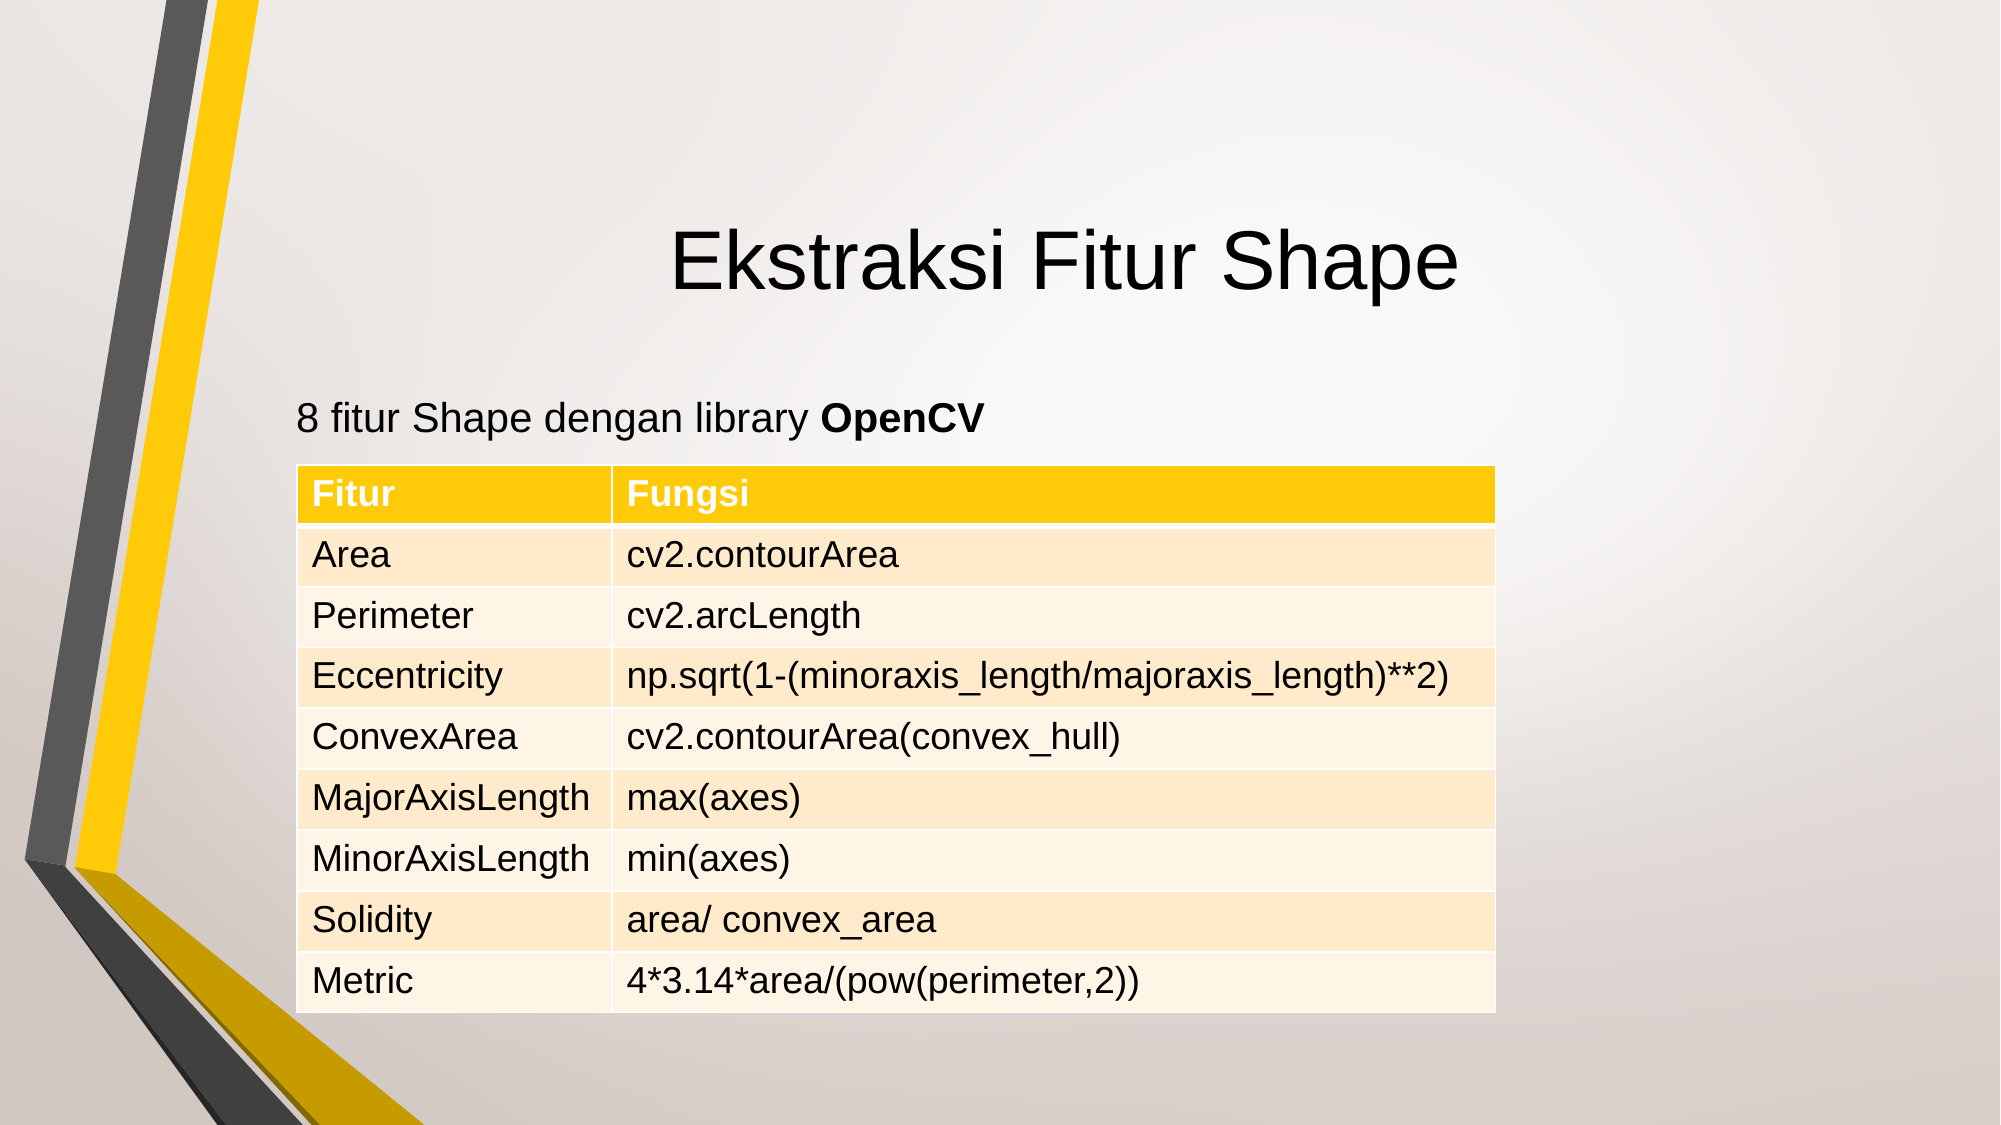

# Ekstraksi Fitur Shape
8 fitur Shape dengan library OpenCV
| Fitur | Fungsi |
| --- | --- |
| Area | cv2.contourArea |
| Perimeter | cv2.arcLength |
| Eccentricity | np.sqrt(1-(minoraxis\_length/majoraxis\_length)\*\*2) |
| ConvexArea | cv2.contourArea(convex\_hull) |
| MajorAxisLength | max(axes) |
| MinorAxisLength | min(axes) |
| Solidity | area/ convex\_area |
| Metric | 4\*3.14\*area/(pow(perimeter,2)) |